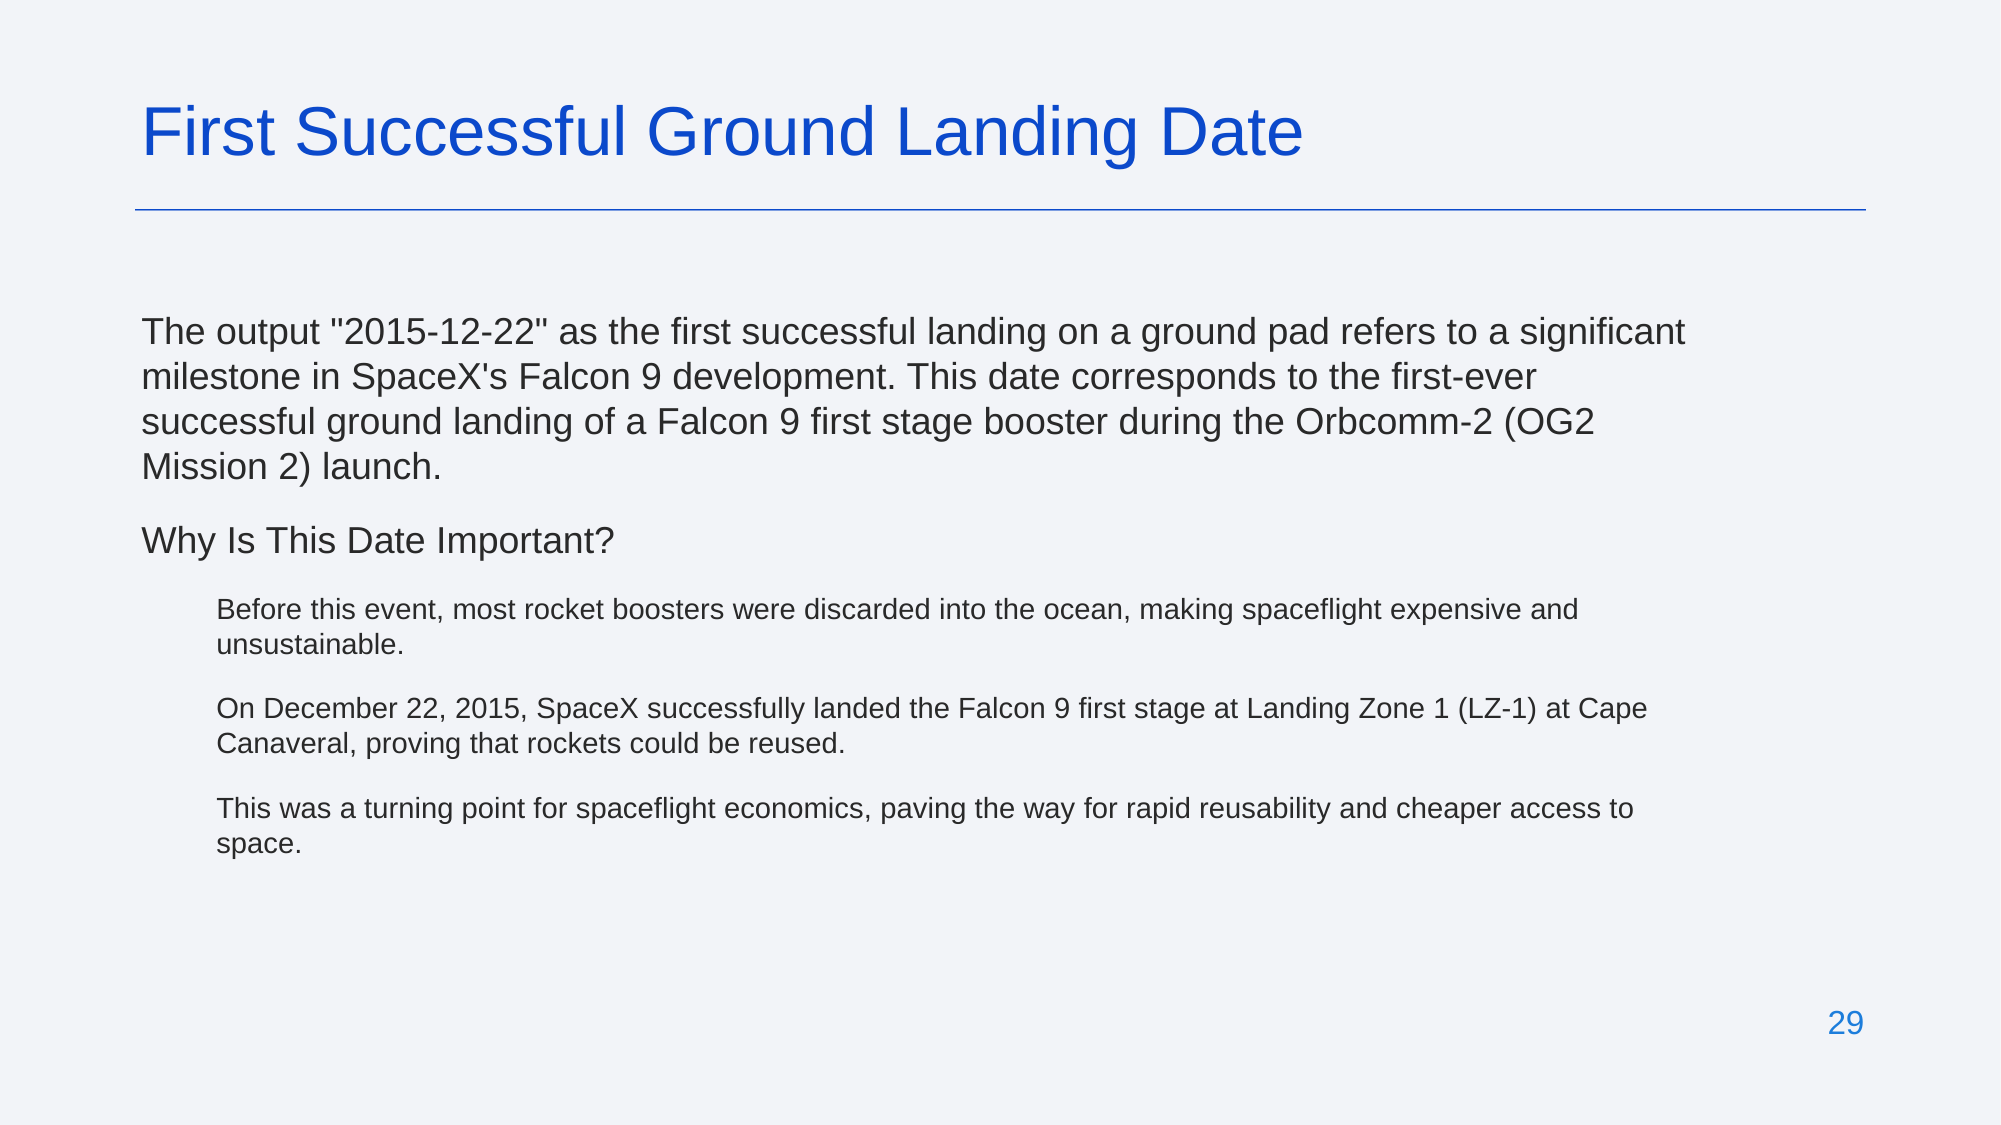

First Successful Ground Landing Date
The output "2015-12-22" as the first successful landing on a ground pad refers to a significant milestone in SpaceX's Falcon 9 development. This date corresponds to the first-ever successful ground landing of a Falcon 9 first stage booster during the Orbcomm-2 (OG2 Mission 2) launch.
Why Is This Date Important?
Before this event, most rocket boosters were discarded into the ocean, making spaceflight expensive and unsustainable.
On December 22, 2015, SpaceX successfully landed the Falcon 9 first stage at Landing Zone 1 (LZ-1) at Cape Canaveral, proving that rockets could be reused.
This was a turning point for spaceflight economics, paving the way for rapid reusability and cheaper access to space.
29